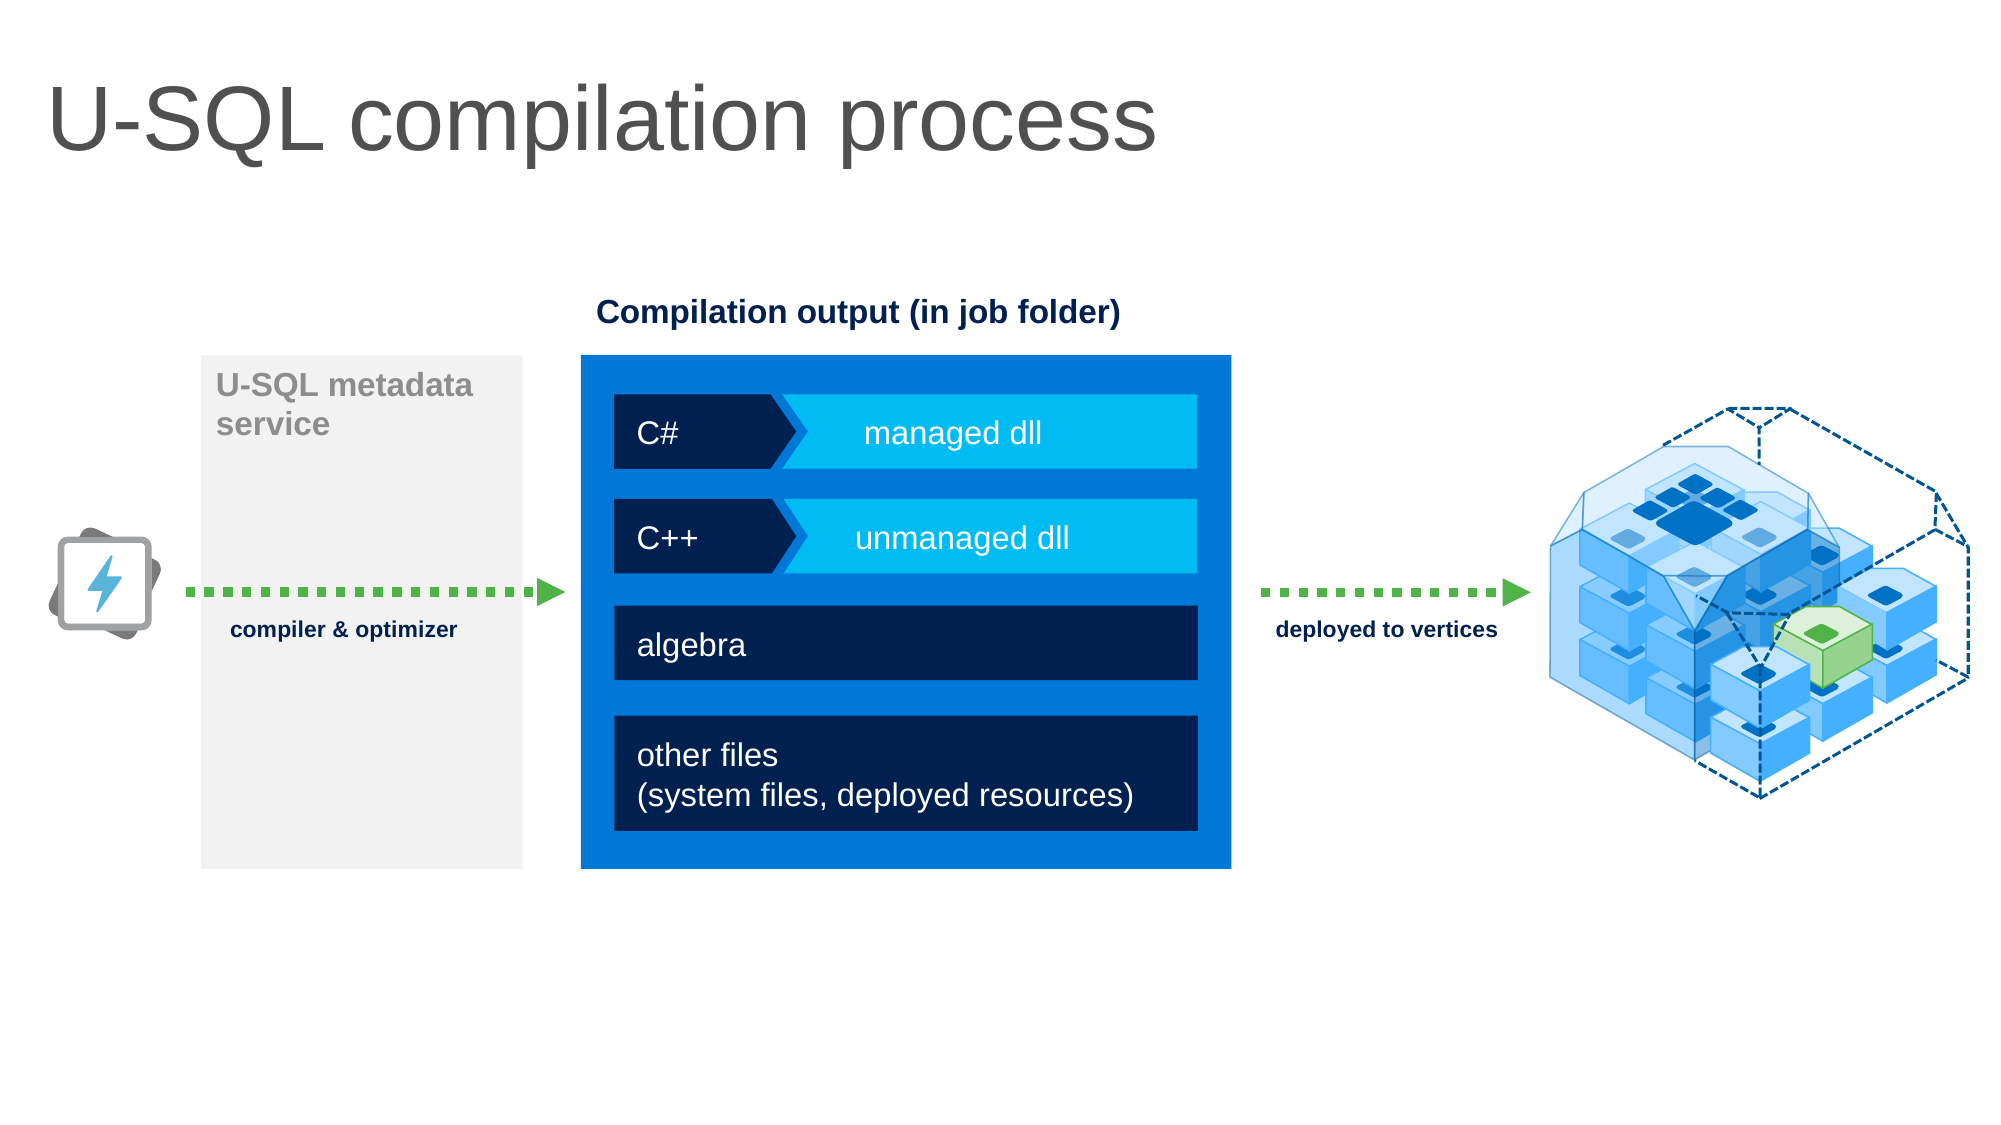

# U-SQL compilation process
Compilation output (in job folder)

U-SQL metadata service
C#

 managed dll

C++

unmanaged dll

algebra
compiler & optimizer
deployed to vertices
other files
(system files, deployed resources)